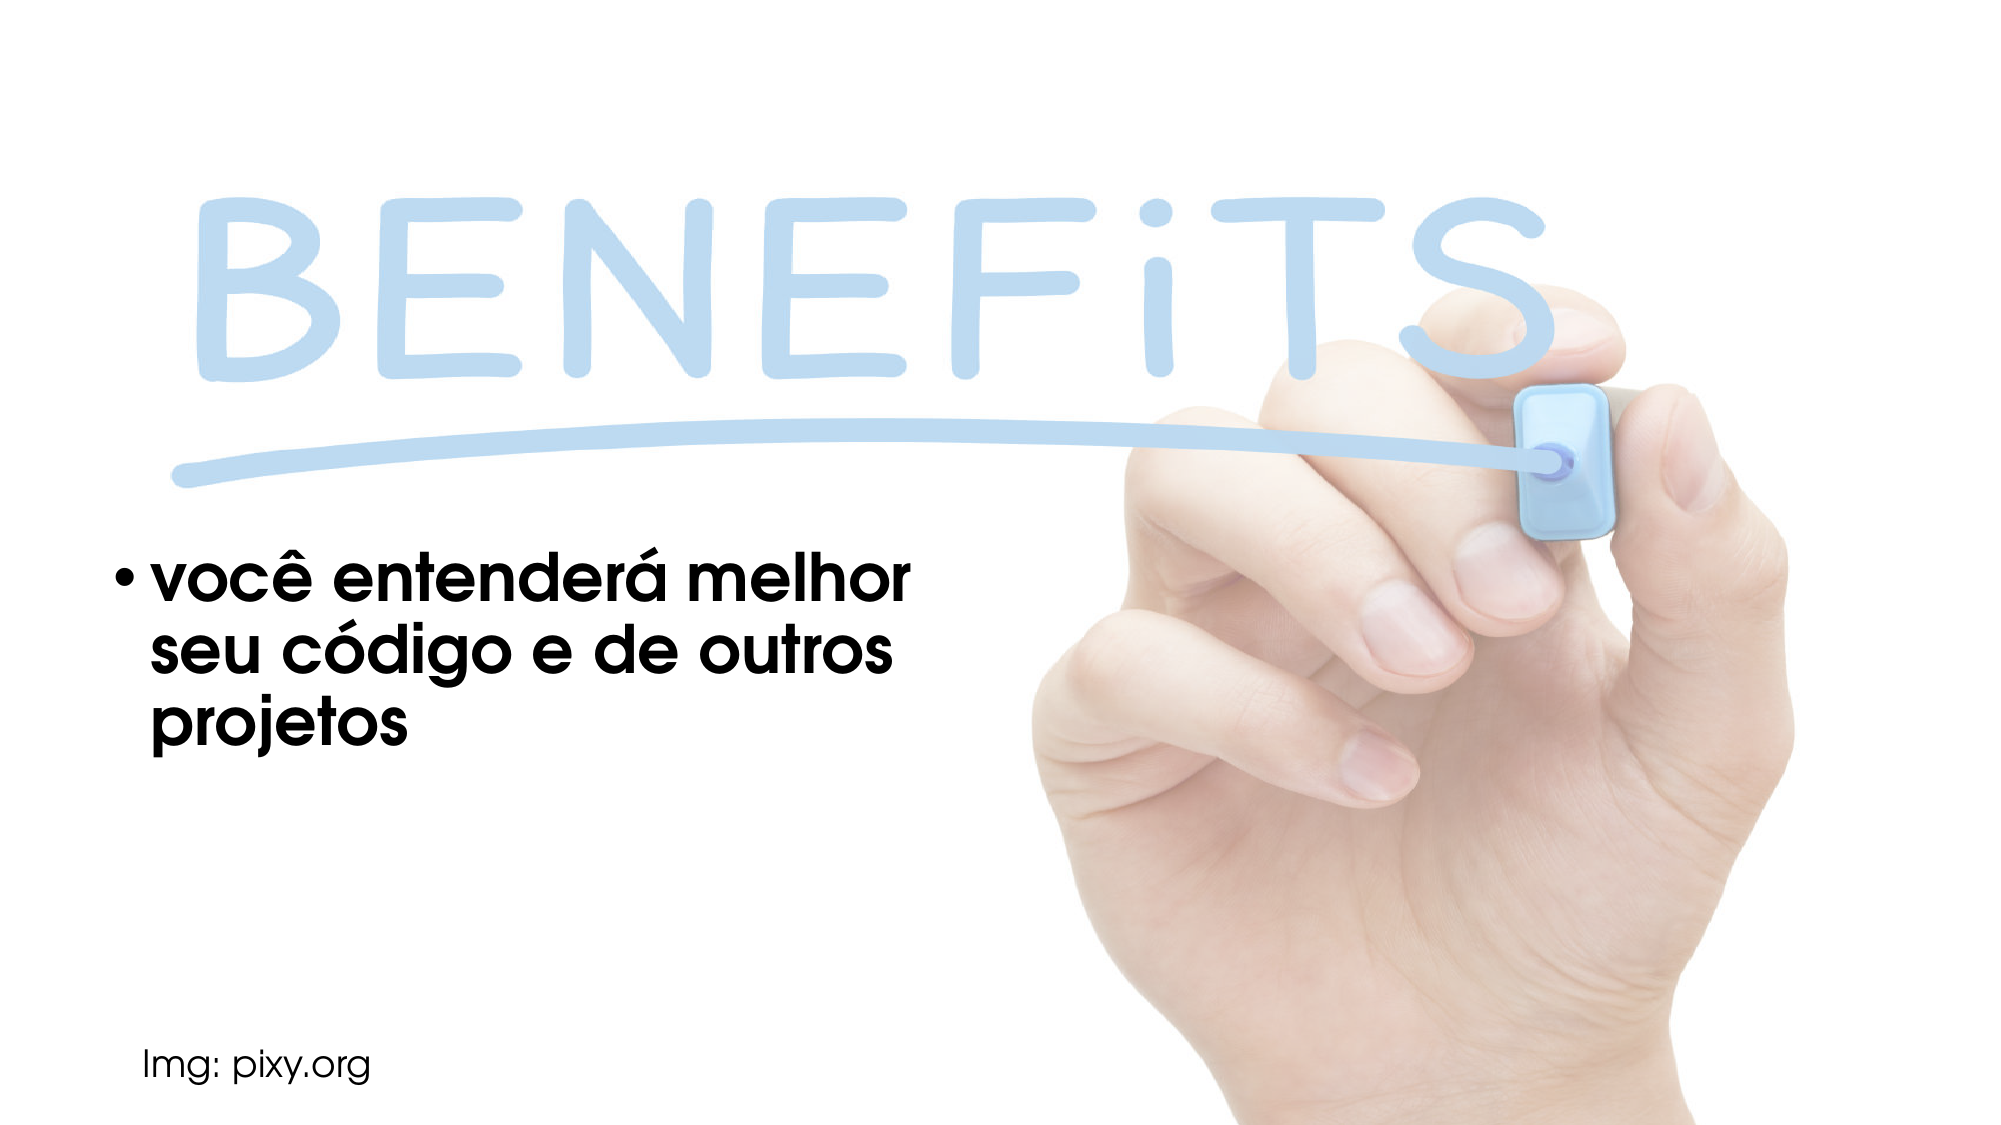

27
você entenderá melhor seu código e de outros projetos
Img: pixy.org